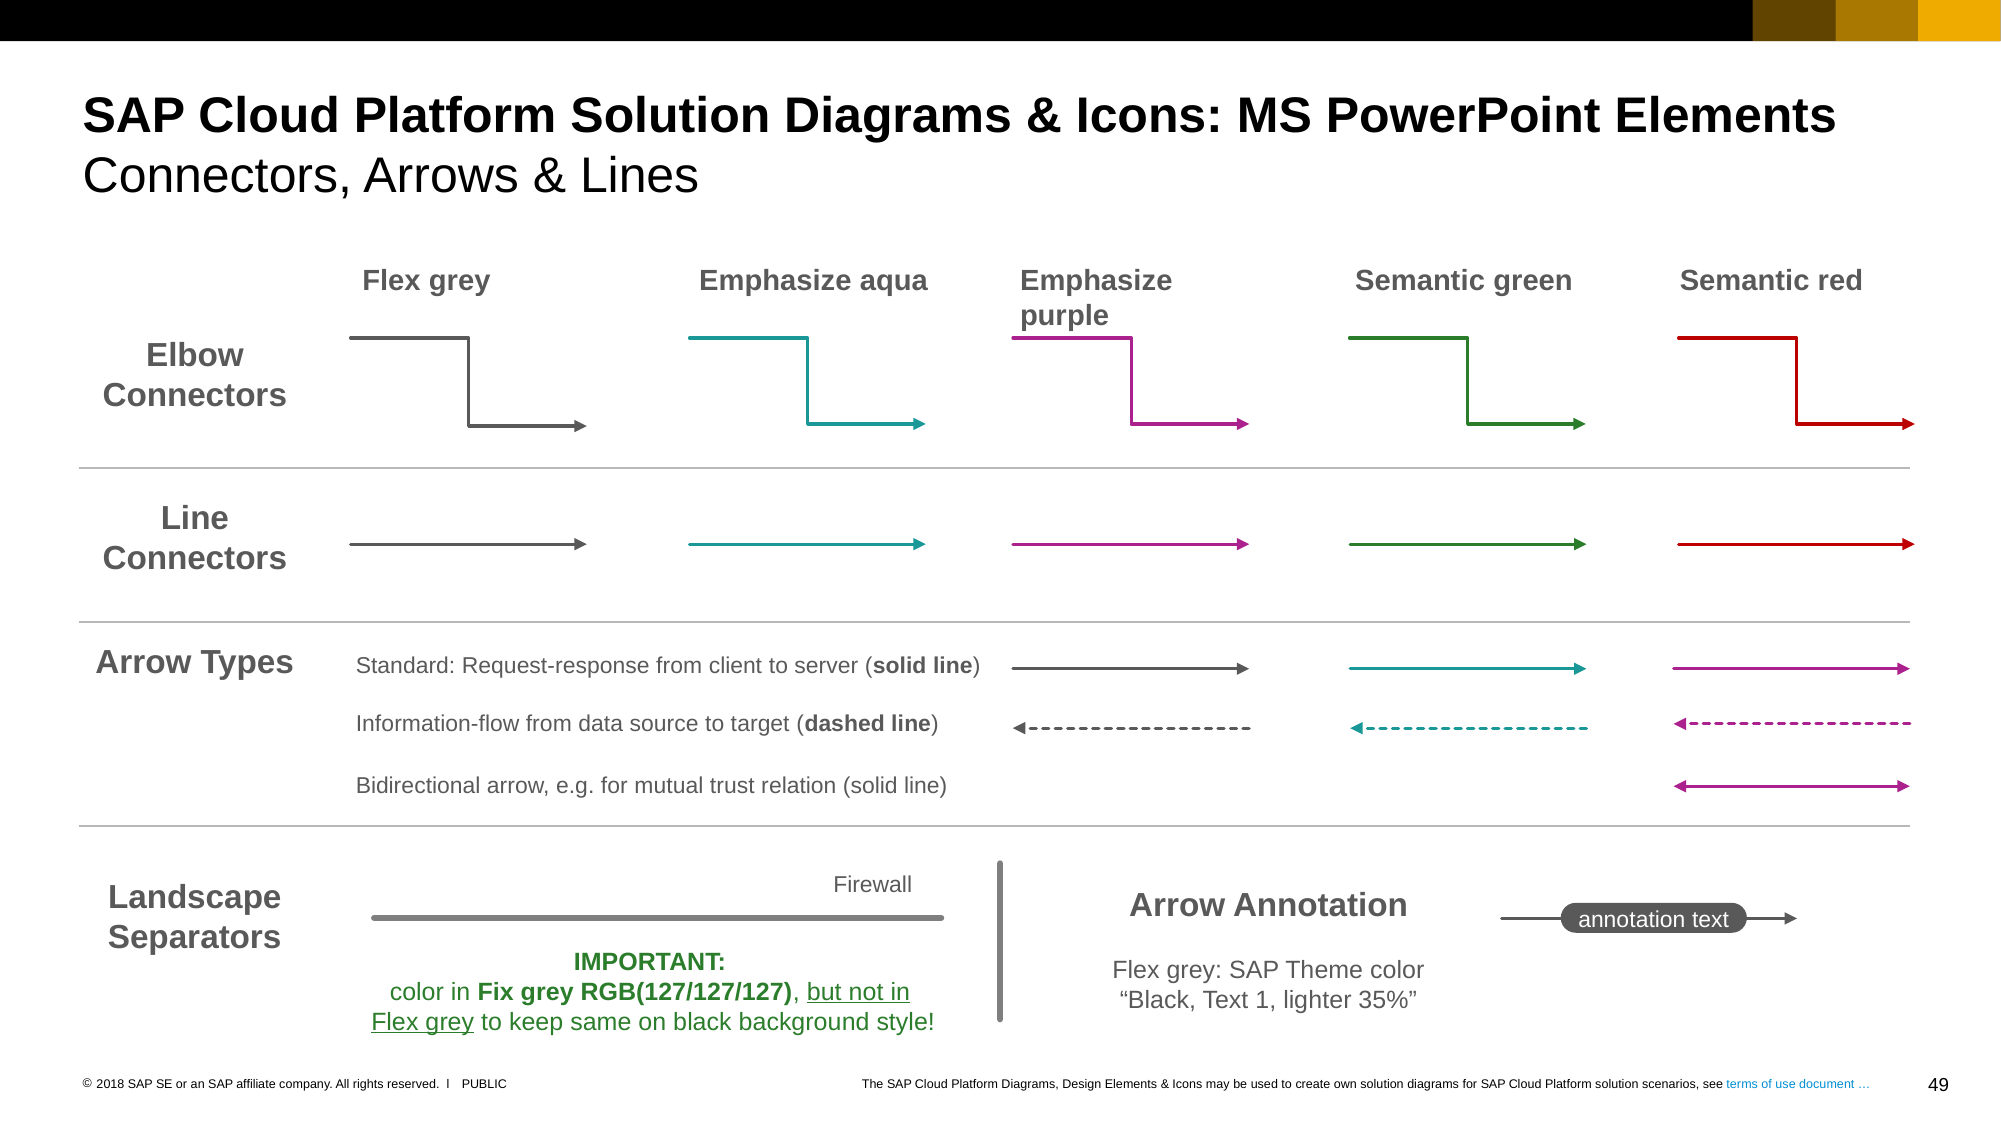

# SAP Cloud Platform Solution Diagrams & Icons: MS PowerPoint Elements Connectors, Arrows & Lines
Flex grey
Emphasize aqua
Emphasize purple
Semantic green
Semantic red
Elbow
Connectors
Line
Connectors
Arrow Types
Standard: Request-response from client to server (solid line)
Information-flow from data source to target (dashed line)
Bidirectional arrow, e.g. for mutual trust relation (solid line)
Firewall
Landscape
Separators
Arrow Annotation

Flex grey: SAP Theme color “Black, Text 1, lighter 35%”
annotation text
IMPORTANT:
color in Fix grey RGB(127/127/127), but not in
Flex grey to keep same on black background style!